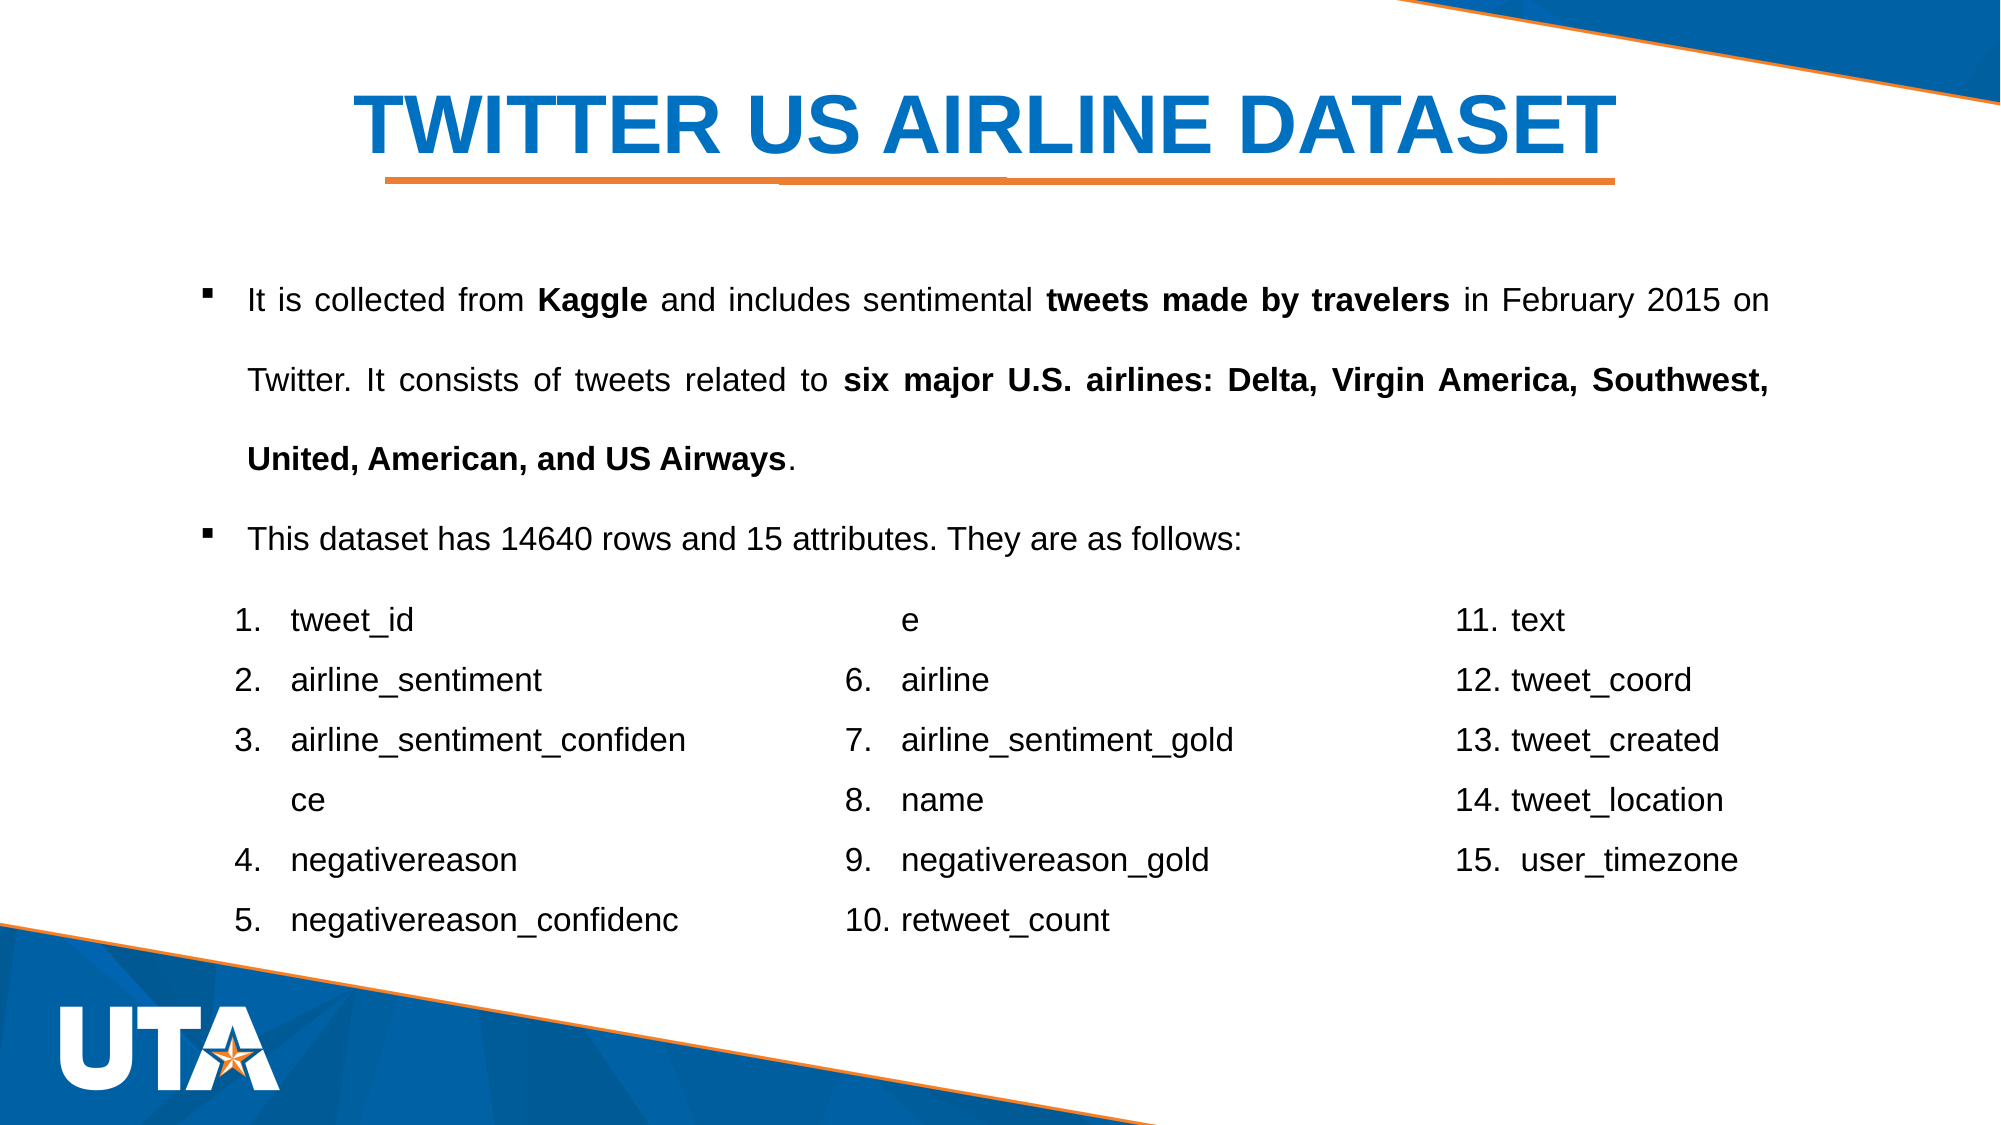

TWITTER US AIRLINE DATASET

It is collected from Kaggle and includes sentimental tweets made by travelers in February 2015 on Twitter. It consists of tweets related to six major U.S. airlines: Delta, Virgin America, Southwest, United, American, and US Airways.
This dataset has 14640 rows and 15 attributes. They are as follows:
tweet_id
airline_sentiment
airline_sentiment_confidence
negativereason
negativereason_confidence
airline
airline_sentiment_gold
name
negativereason_gold
retweet_count
text
tweet_coord
tweet_created
tweet_location
 user_timezone